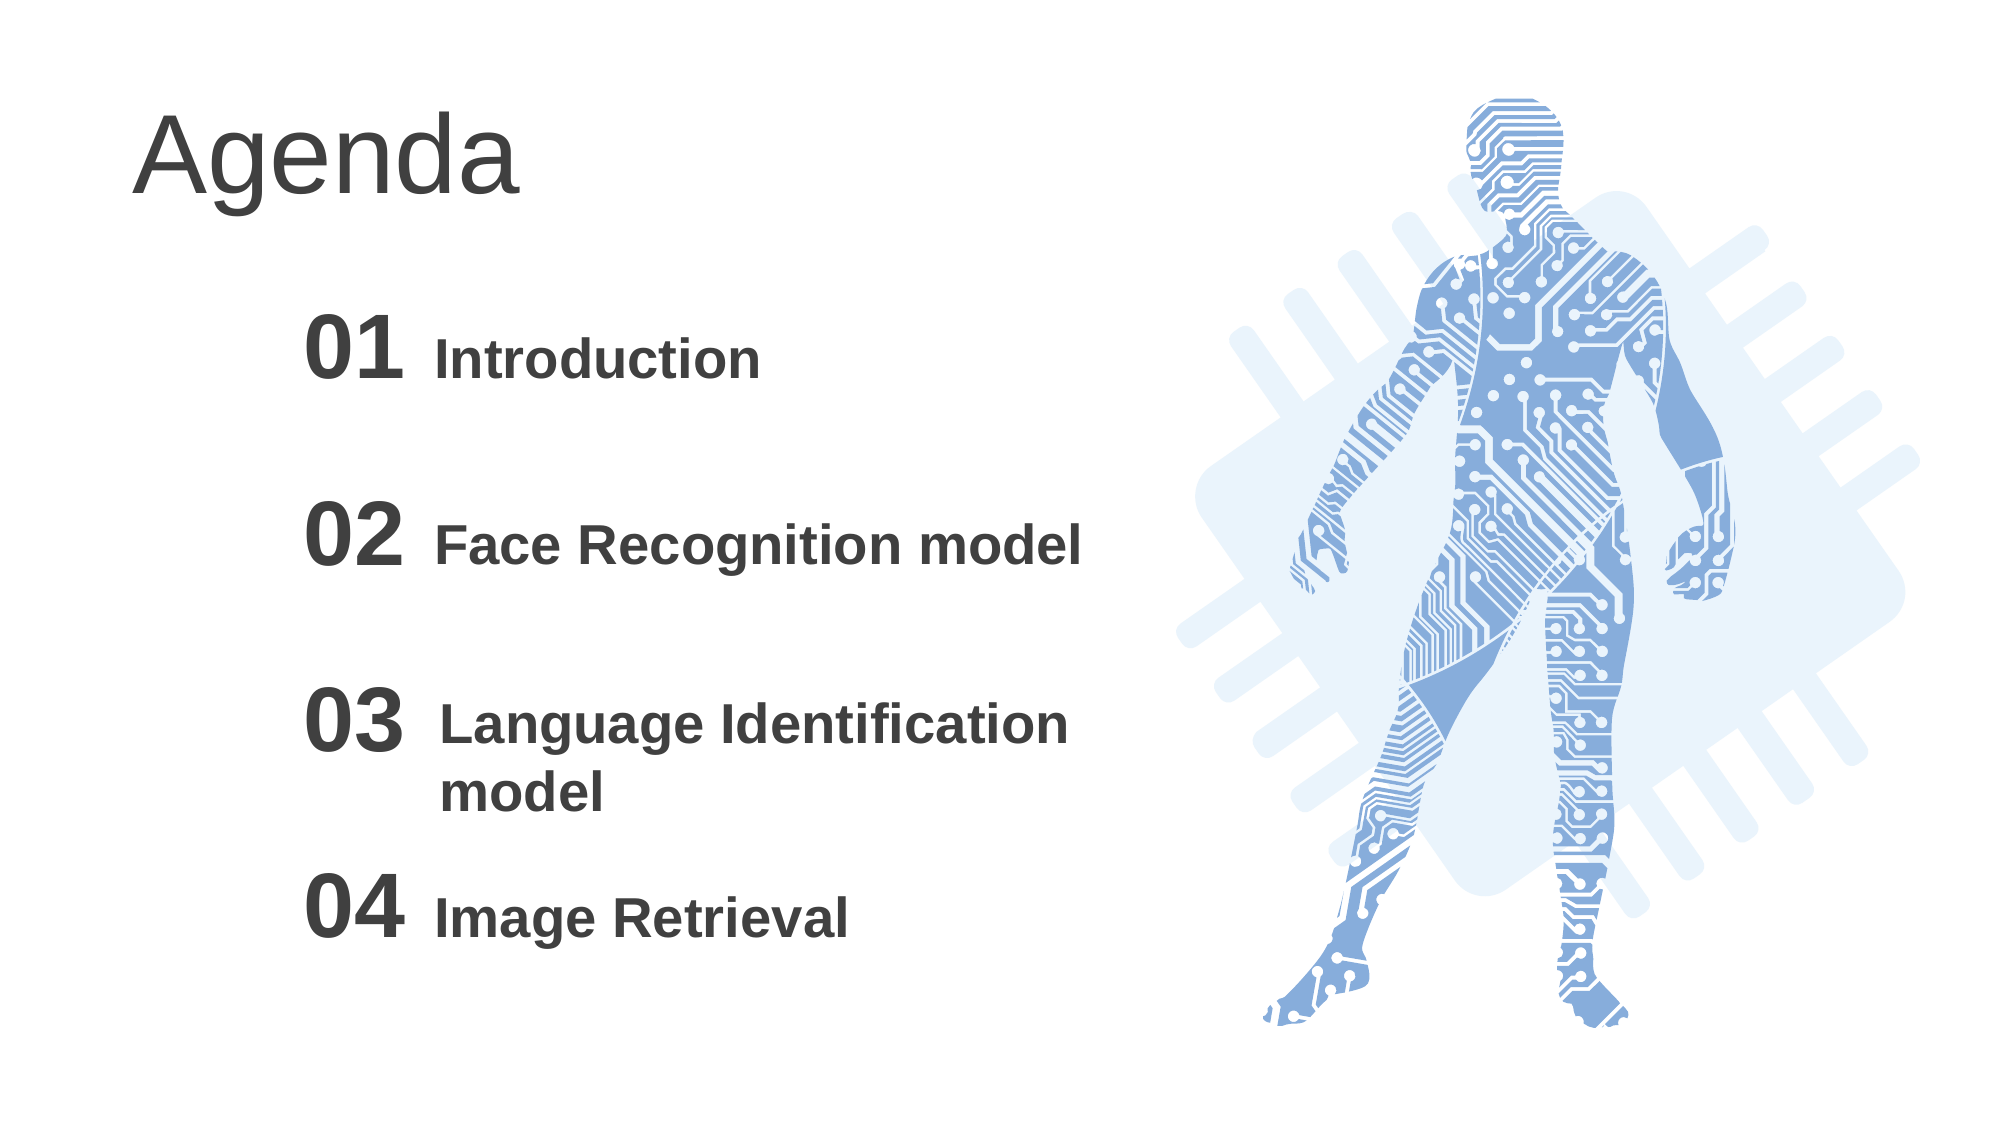

Agenda

01
Introduction
02
Face Recognition model
03
Language Identification model
04
Image Retrieval